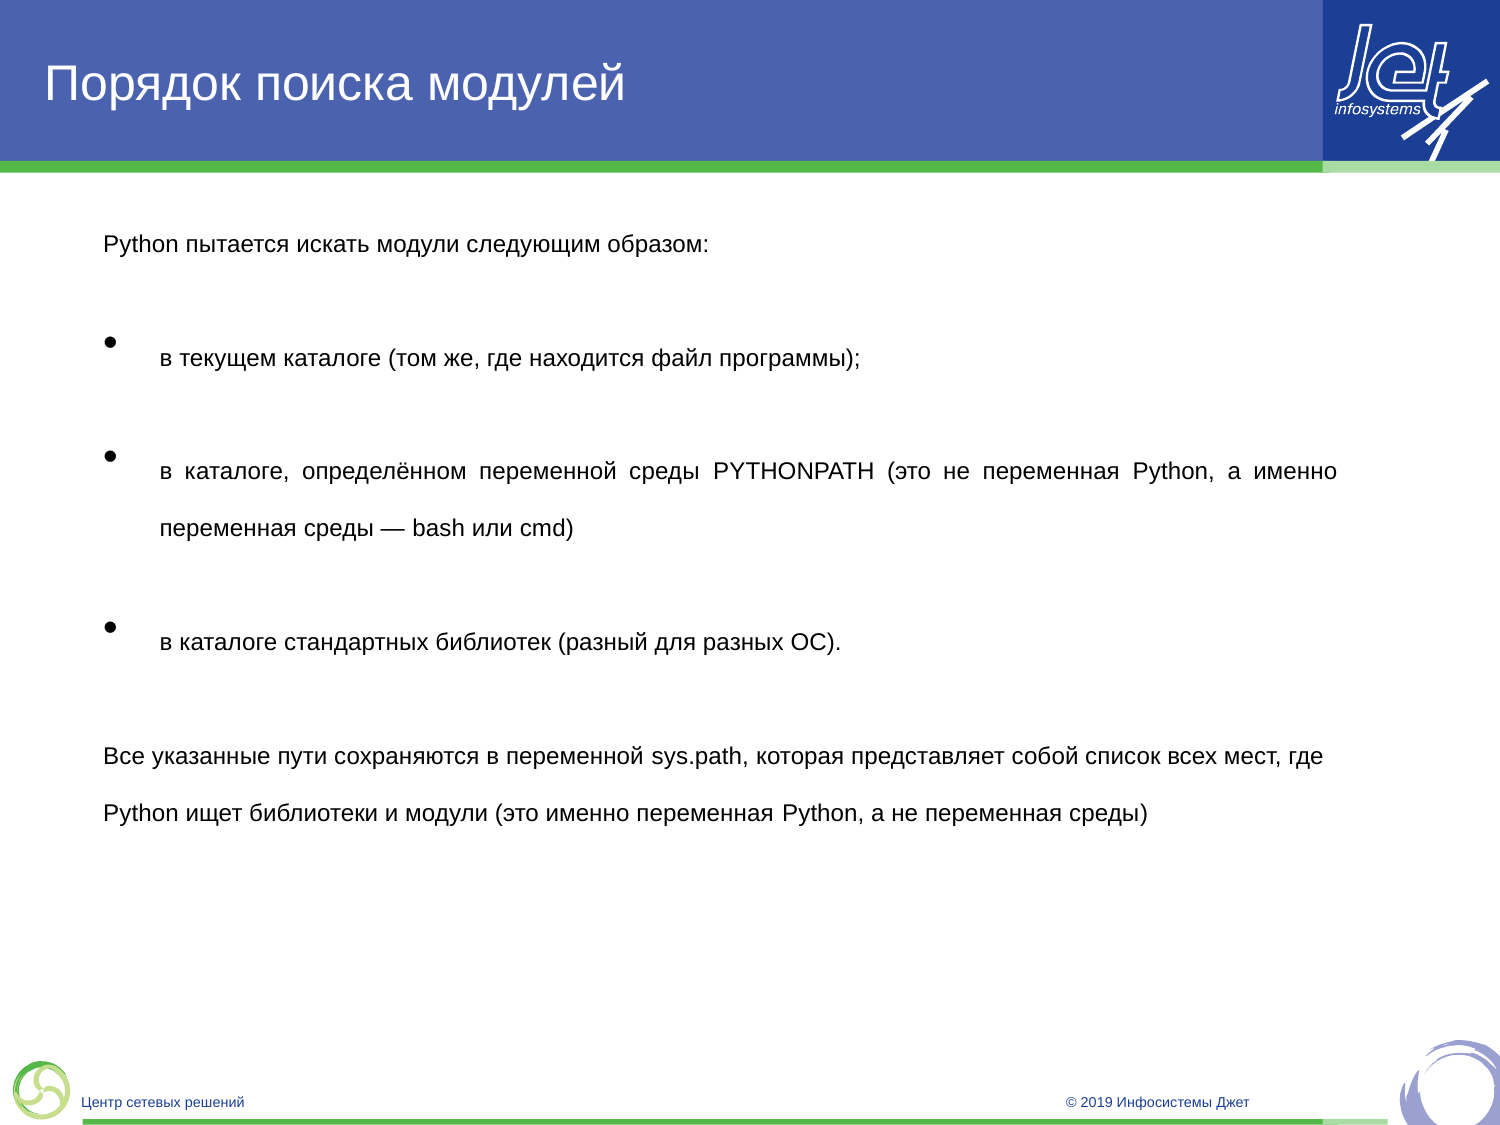

# Порядок поиска модулей
Python пытается искать модули следующим образом:

в текущем каталоге (том же, где находится файл программы);

в каталоге, определённом переменной среды PYTHONPATH (это не переменная Python, а именно переменная среды — bash или cmd)

в каталоге стандартных библиотек (разный для разных ОС).

Все указанные пути сохраняются в переменной sys.path, которая представляет собой список всех мест, где Python ищет библиотеки и модули (это именно переменная Python, а не переменная среды)